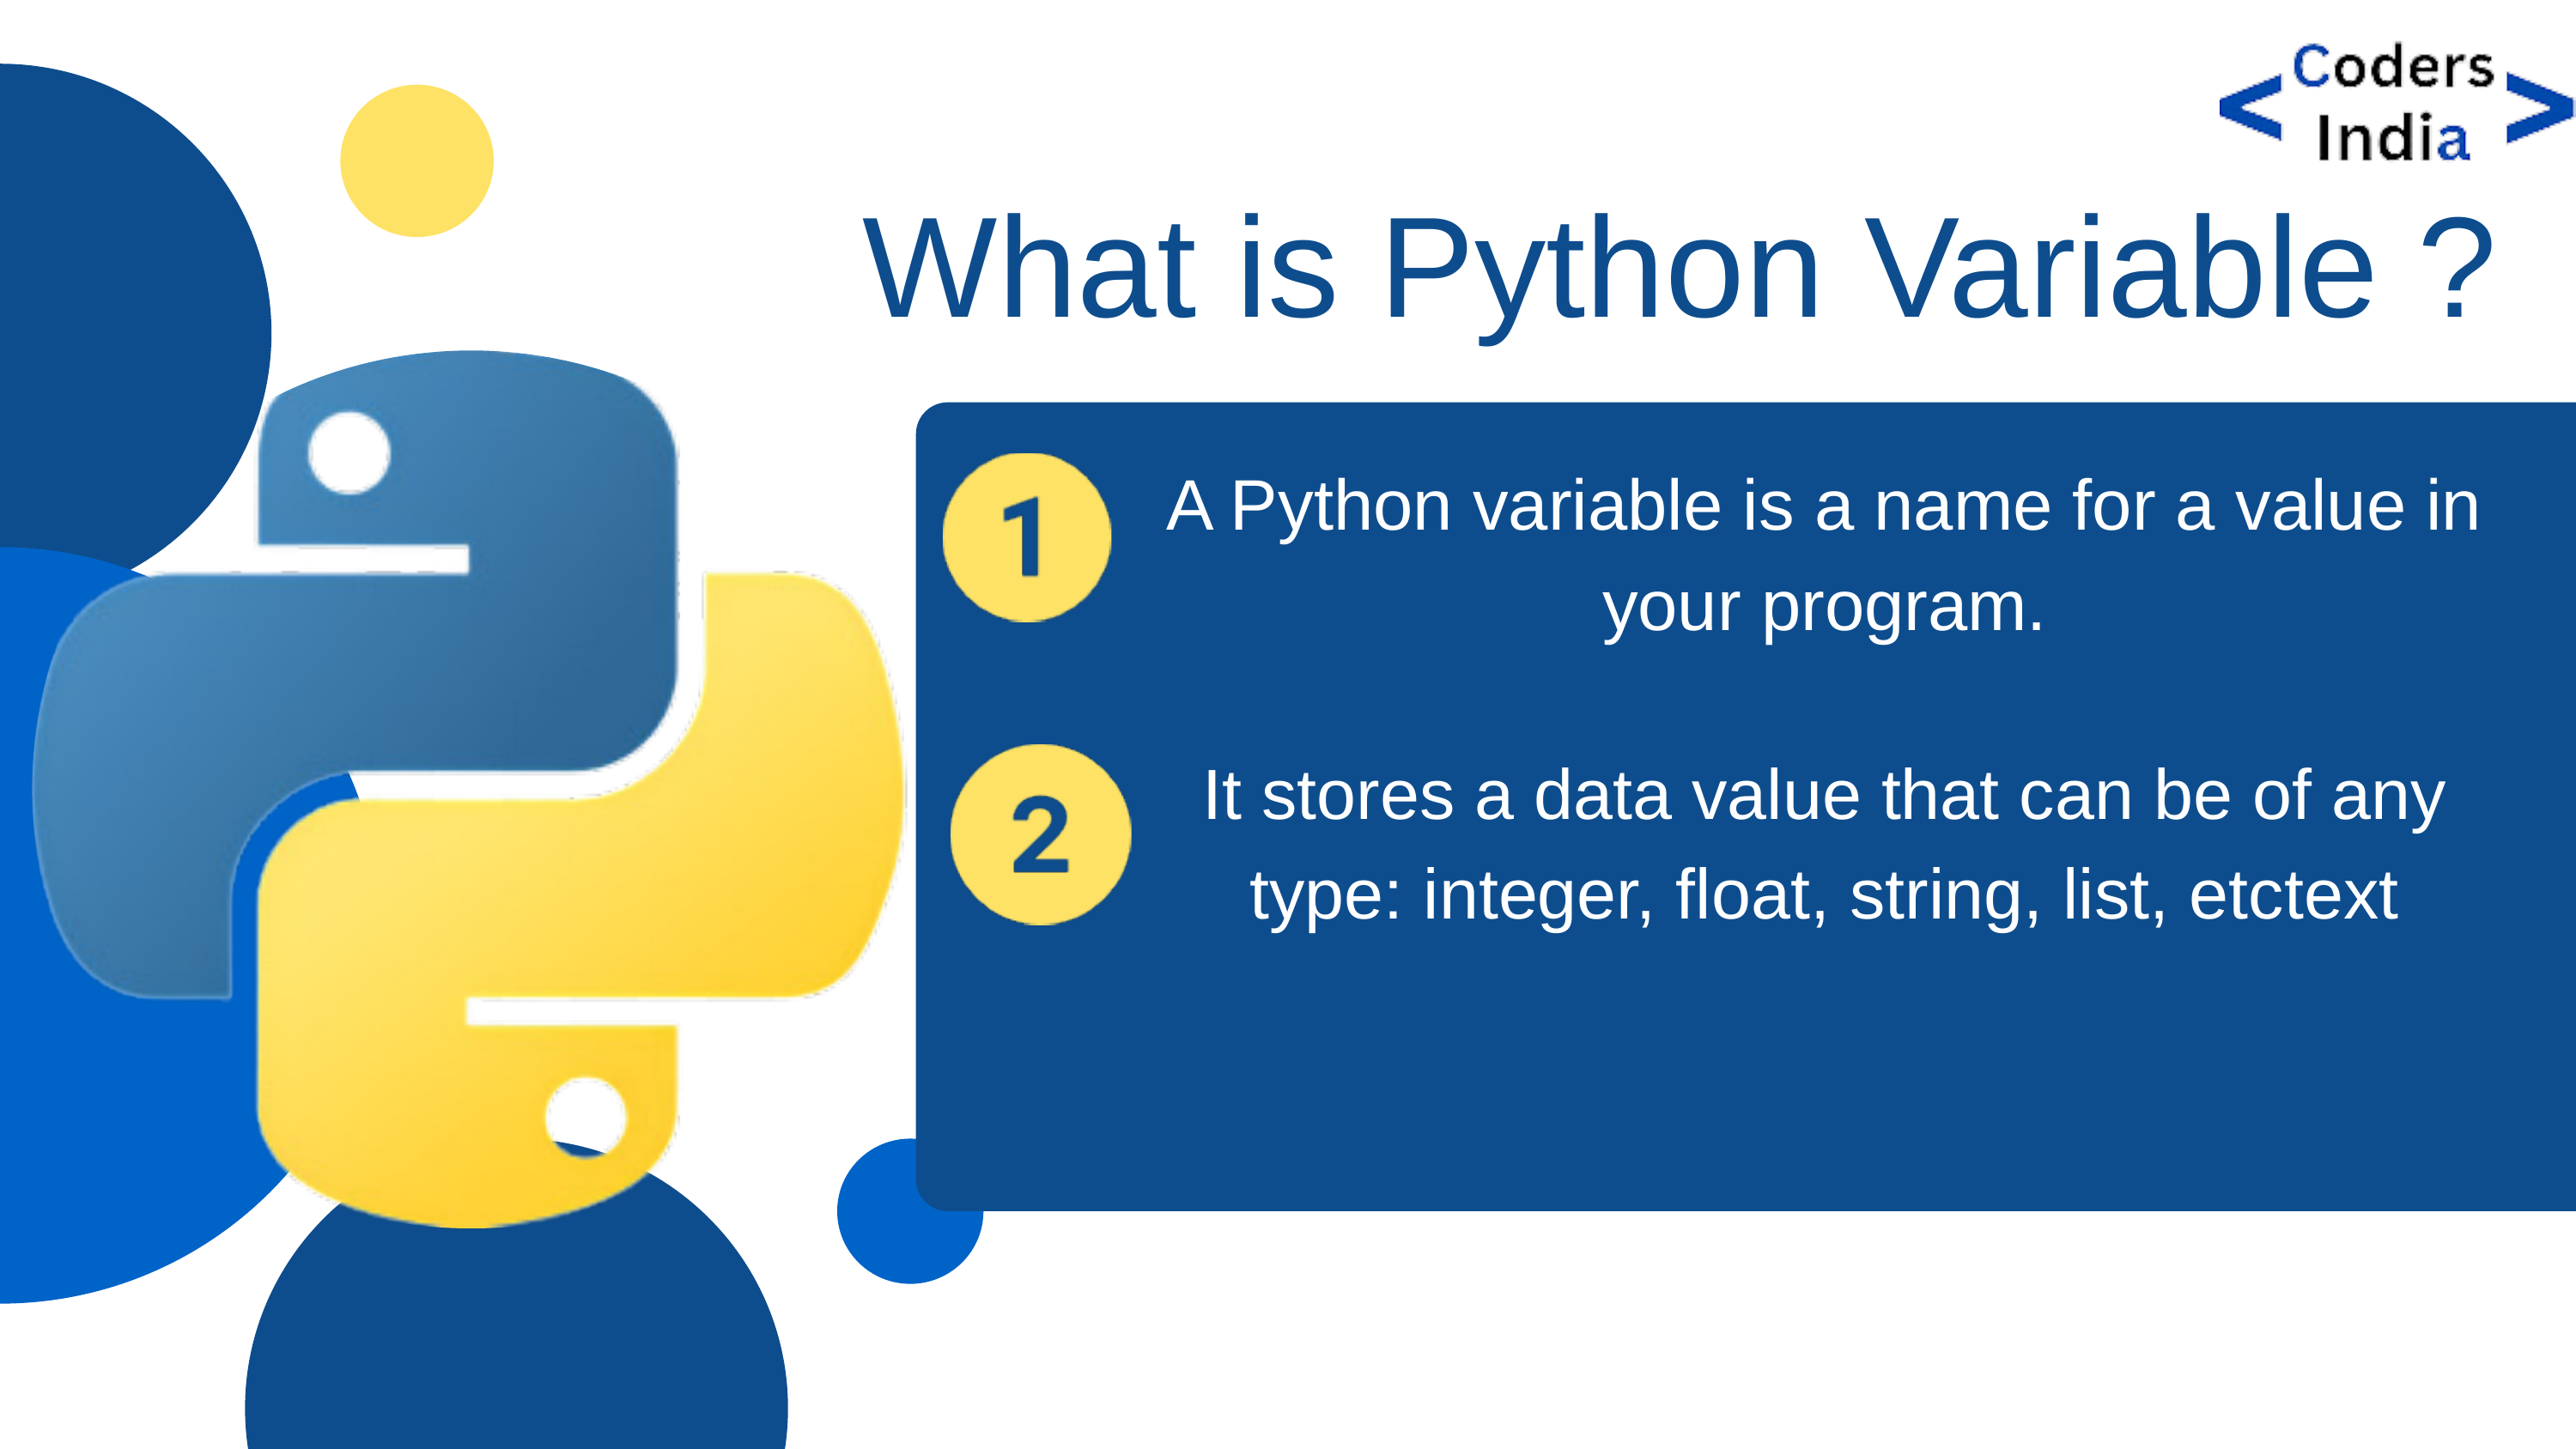

What is Python Variable ?

A Python variable is a name for a value in your program.

It stores a data value that can be of any type: integer, float, string, list, etctext